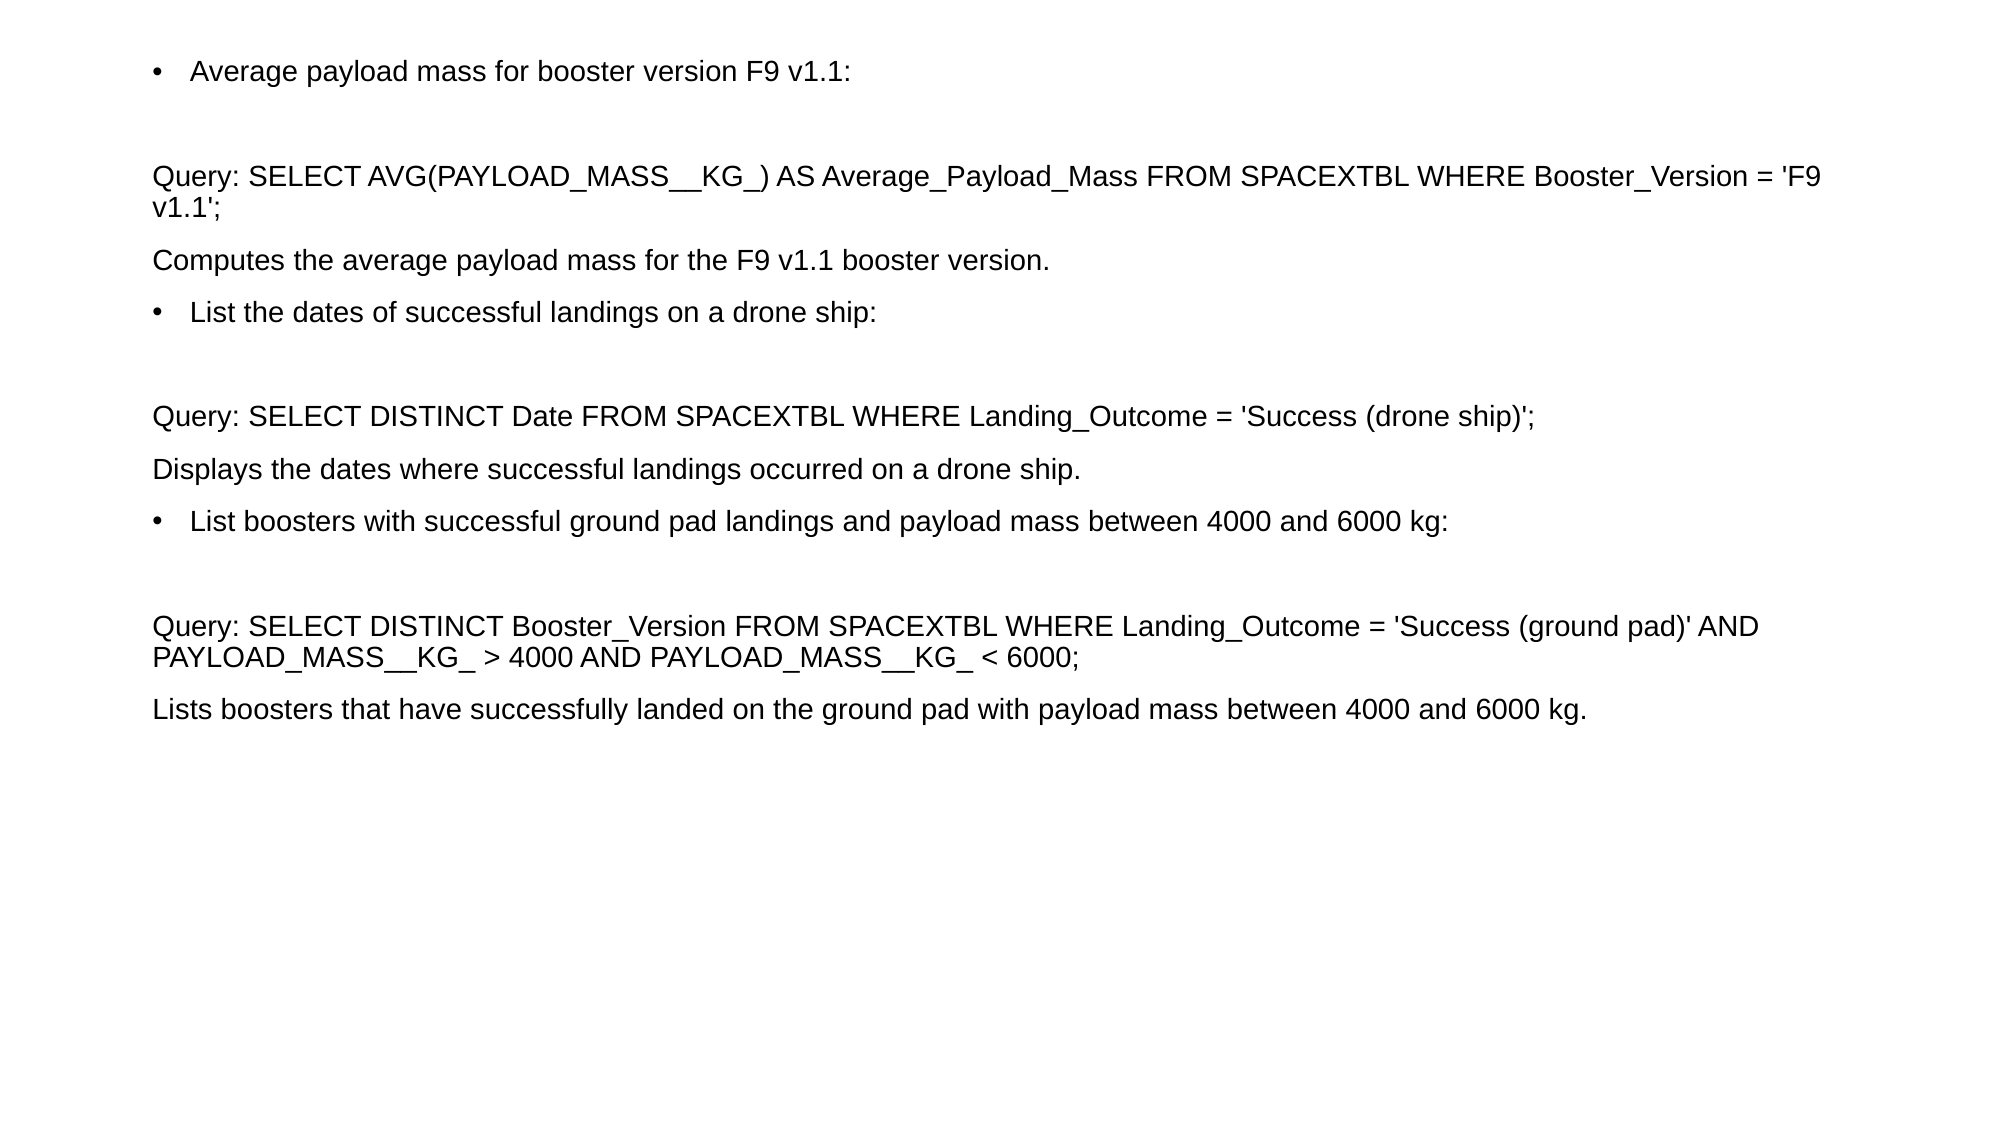

Average payload mass for booster version F9 v1.1:

Query: SELECT AVG(PAYLOAD_MASS__KG_) AS Average_Payload_Mass FROM SPACEXTBL WHERE Booster_Version = 'F9 v1.1';
Computes the average payload mass for the F9 v1.1 booster version.
List the dates of successful landings on a drone ship:

Query: SELECT DISTINCT Date FROM SPACEXTBL WHERE Landing_Outcome = 'Success (drone ship)';
Displays the dates where successful landings occurred on a drone ship.
List boosters with successful ground pad landings and payload mass between 4000 and 6000 kg:

Query: SELECT DISTINCT Booster_Version FROM SPACEXTBL WHERE Landing_Outcome = 'Success (ground pad)' AND PAYLOAD_MASS__KG_ > 4000 AND PAYLOAD_MASS__KG_ < 6000;
Lists boosters that have successfully landed on the ground pad with payload mass between 4000 and 6000 kg.